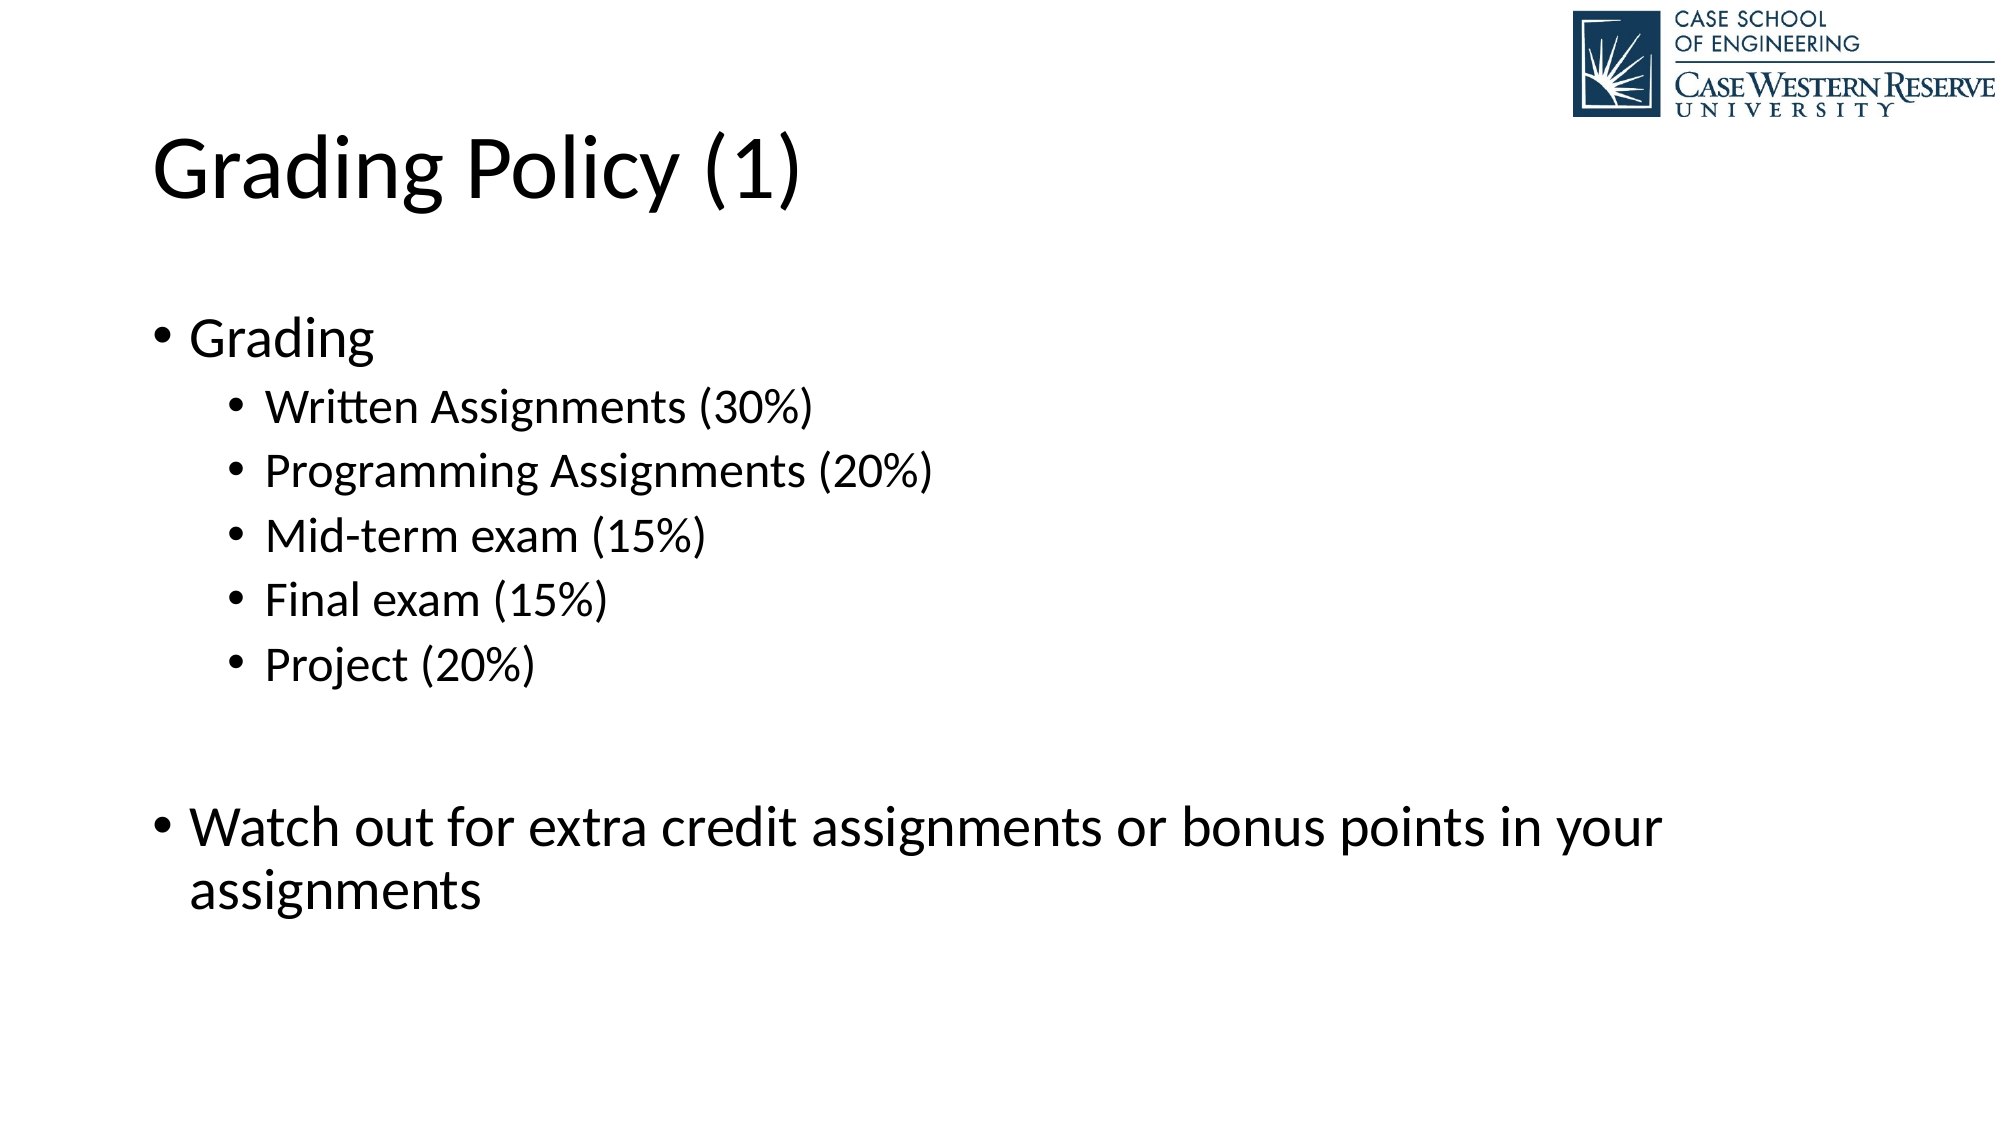

# Grading Policy (1)
Grading
Written Assignments (30%)
Programming Assignments (20%)
Mid-term exam (15%)
Final exam (15%)
Project (20%)

Watch out for extra credit assignments or bonus points in your assignments